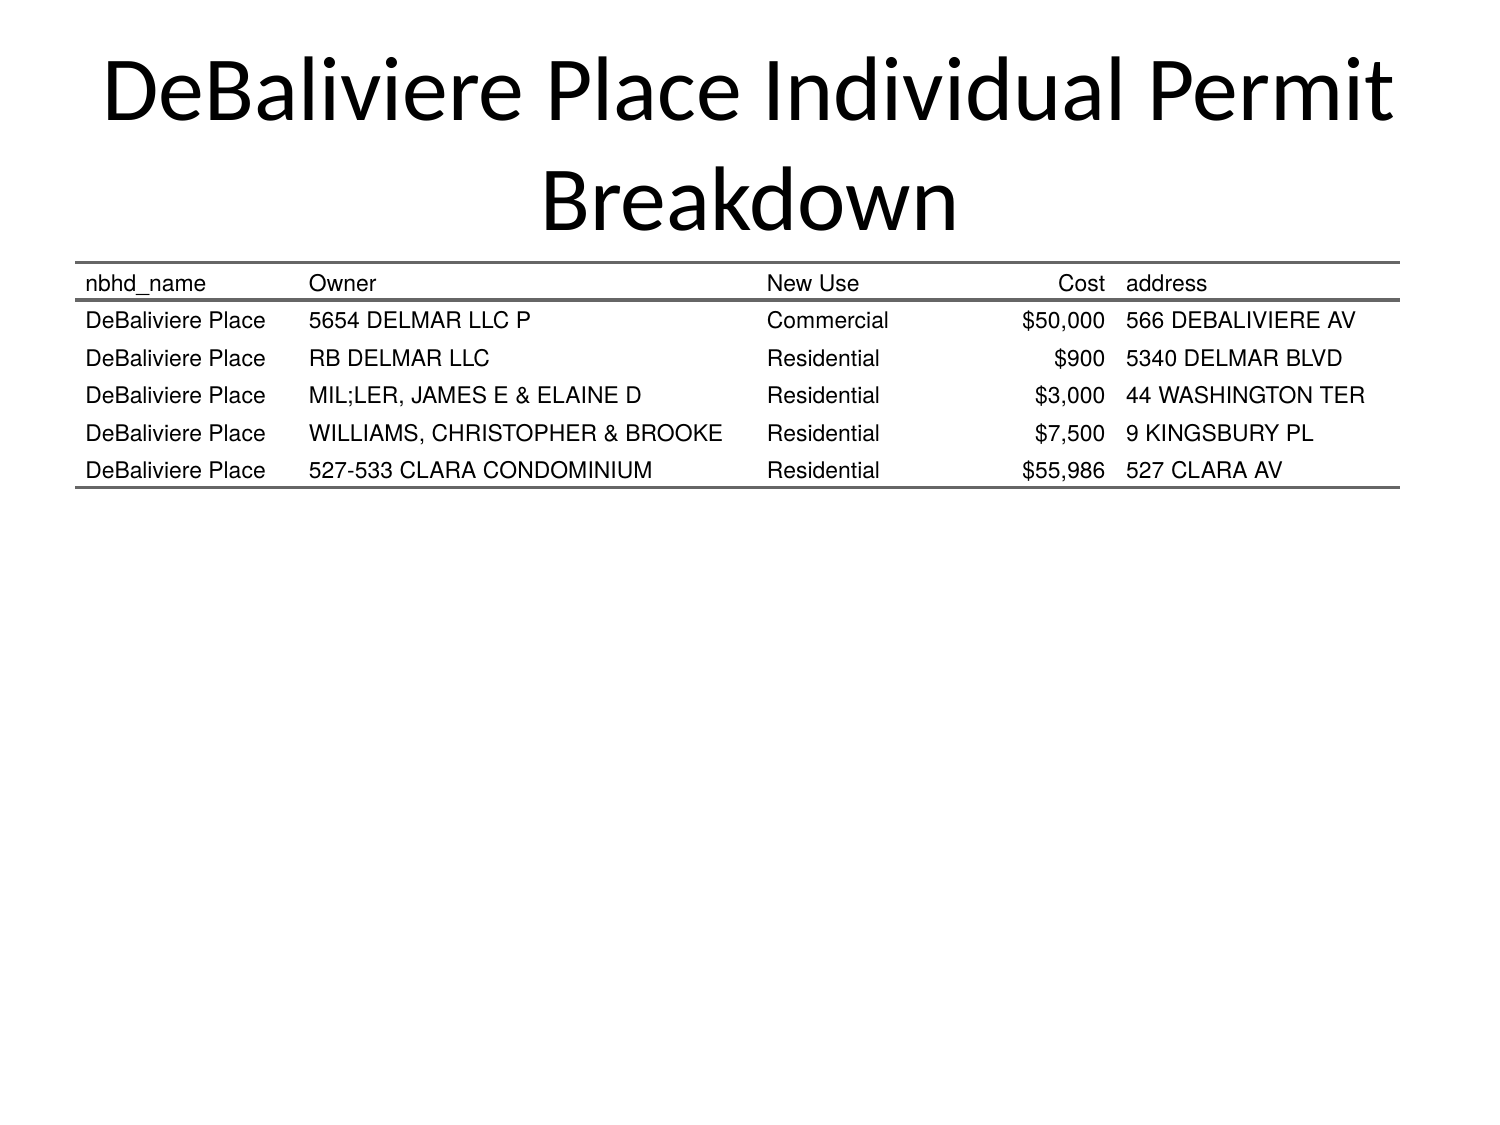

# DeBaliviere Place Individual Permit Breakdown
| nbhd\_name | Owner | New Use | Cost | address |
| --- | --- | --- | --- | --- |
| DeBaliviere Place | 5654 DELMAR LLC P | Commercial | $50,000 | 566 DEBALIVIERE AV |
| DeBaliviere Place | RB DELMAR LLC | Residential | $900 | 5340 DELMAR BLVD |
| DeBaliviere Place | MIL;LER, JAMES E & ELAINE D | Residential | $3,000 | 44 WASHINGTON TER |
| DeBaliviere Place | WILLIAMS, CHRISTOPHER & BROOKE | Residential | $7,500 | 9 KINGSBURY PL |
| DeBaliviere Place | 527-533 CLARA CONDOMINIUM | Residential | $55,986 | 527 CLARA AV |